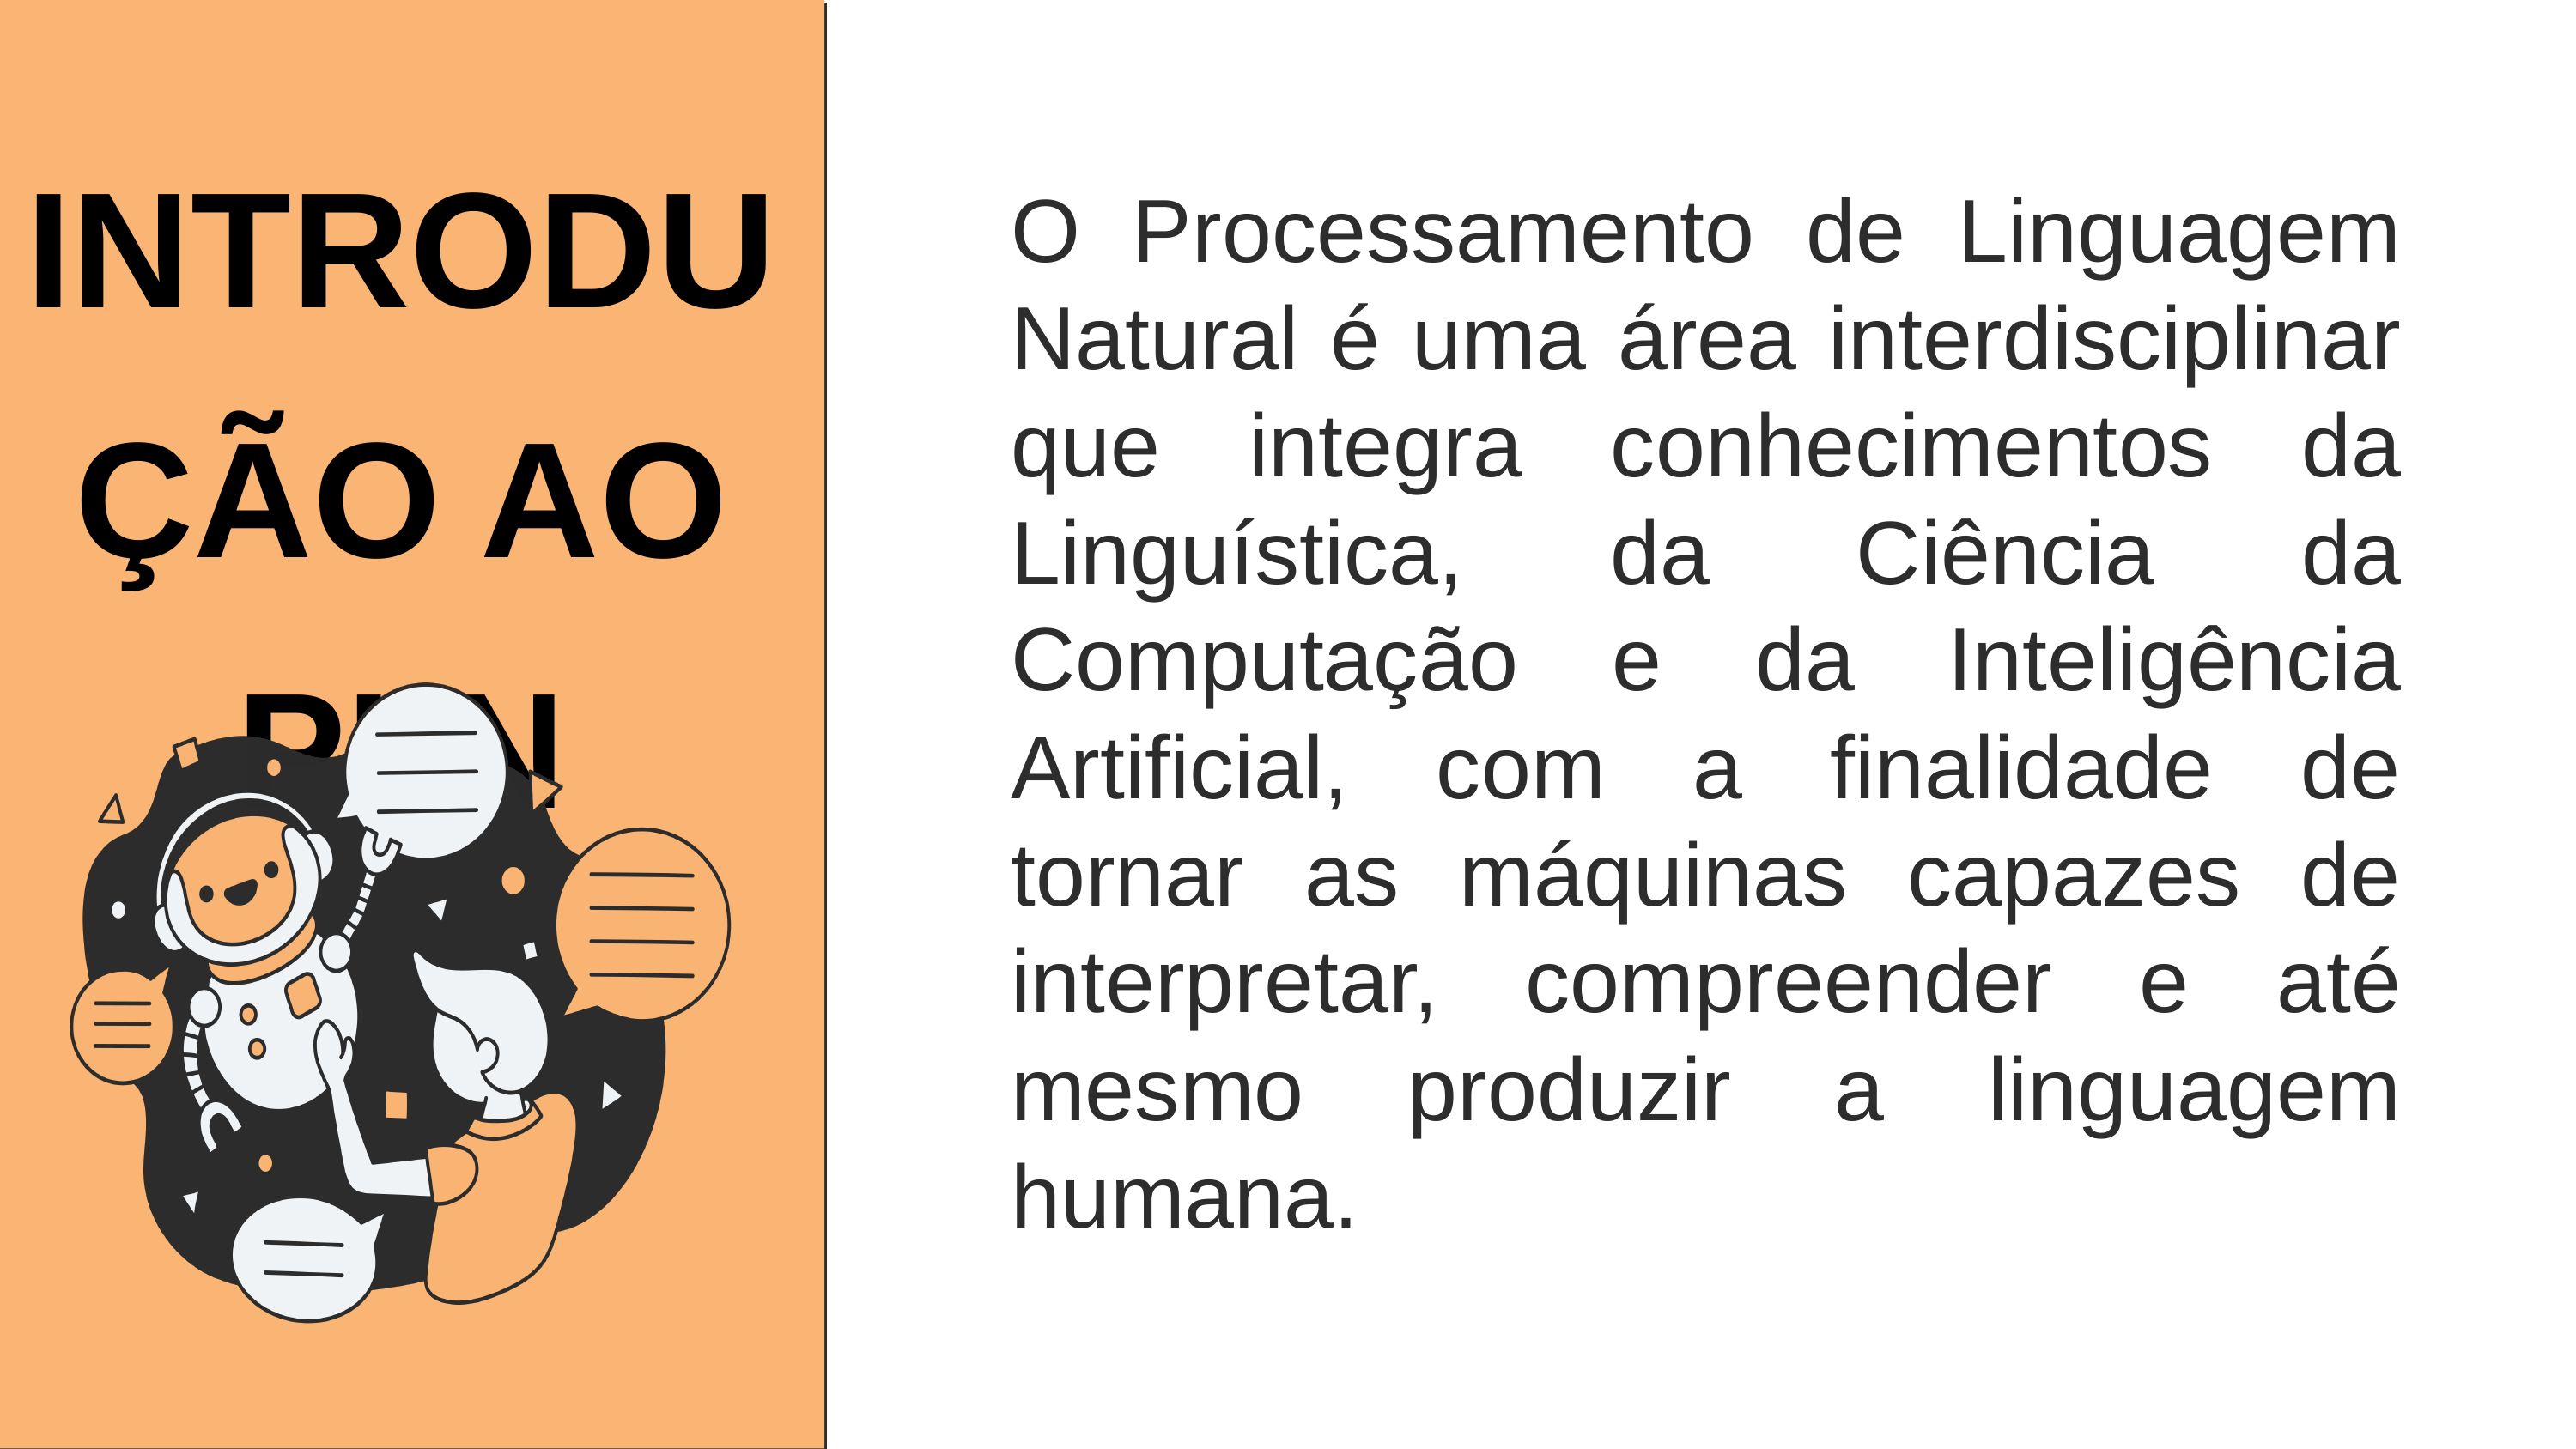

INTRODUÇÃO AO PLN
O Processamento de Linguagem Natural é uma área interdisciplinar que integra conhecimentos da Linguística, da Ciência da Computação e da Inteligência Artificial, com a finalidade de tornar as máquinas capazes de interpretar, compreender e até mesmo produzir a linguagem humana.